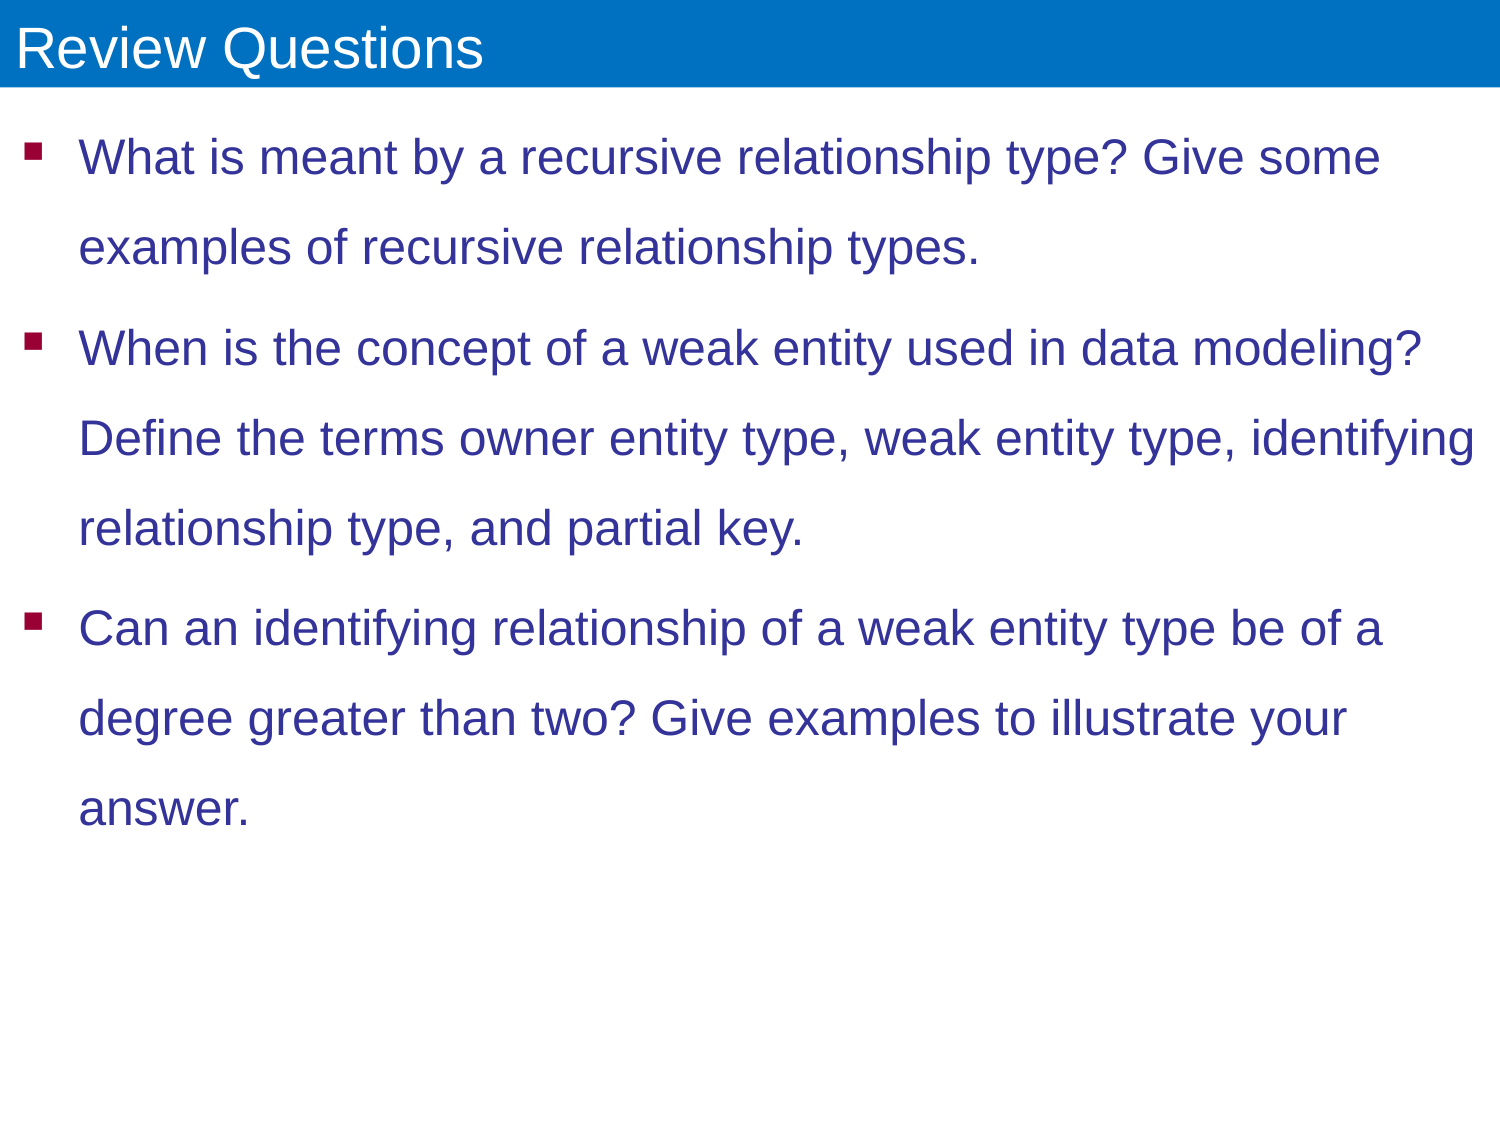

# Review Questions
What is meant by a recursive relationship type? Give some examples of recursive relationship types.
When is the concept of a weak entity used in data modeling? Define the terms owner entity type, weak entity type, identifying relationship type, and partial key.
Can an identifying relationship of a weak entity type be of a degree greater than two? Give examples to illustrate your answer.